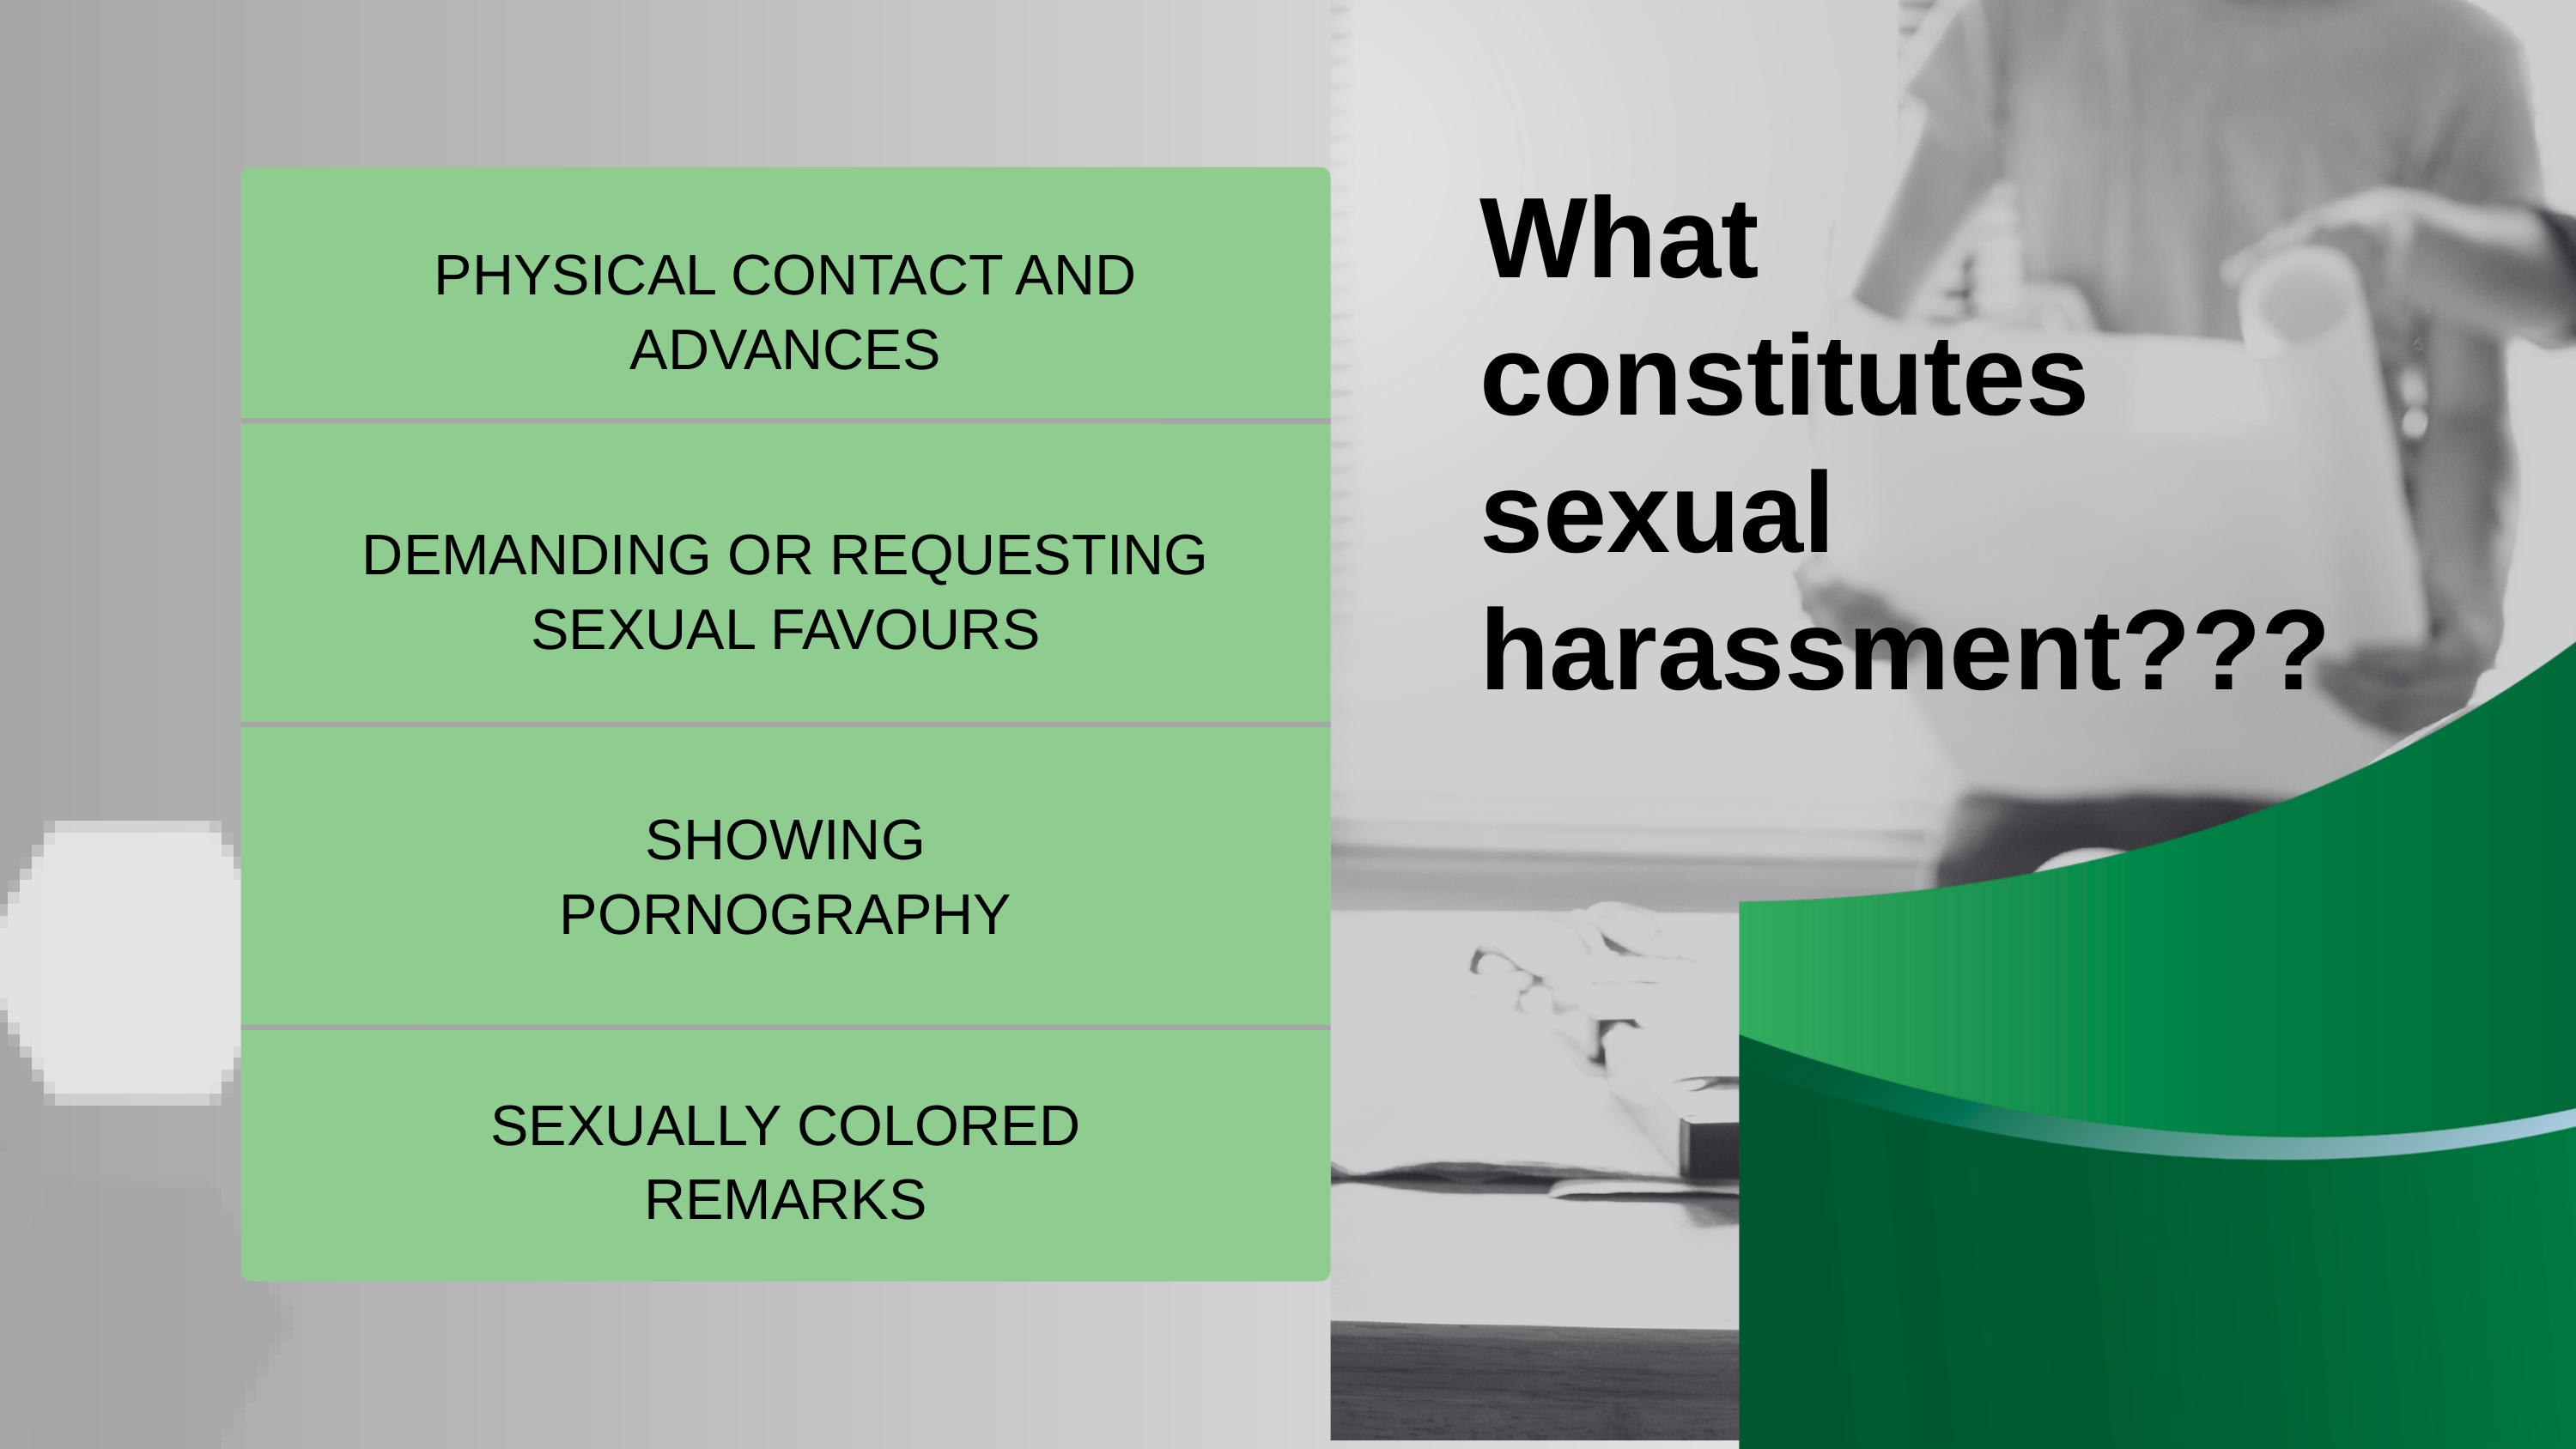

What constitutes sexual harassment???

PHYSICAL CONTACT AND ADVANCES

DEMANDING OR REQUESTING SEXUAL FAVOURS

SHOWING PORNOGRAPHY

SEXUALLY COLORED REMARKS